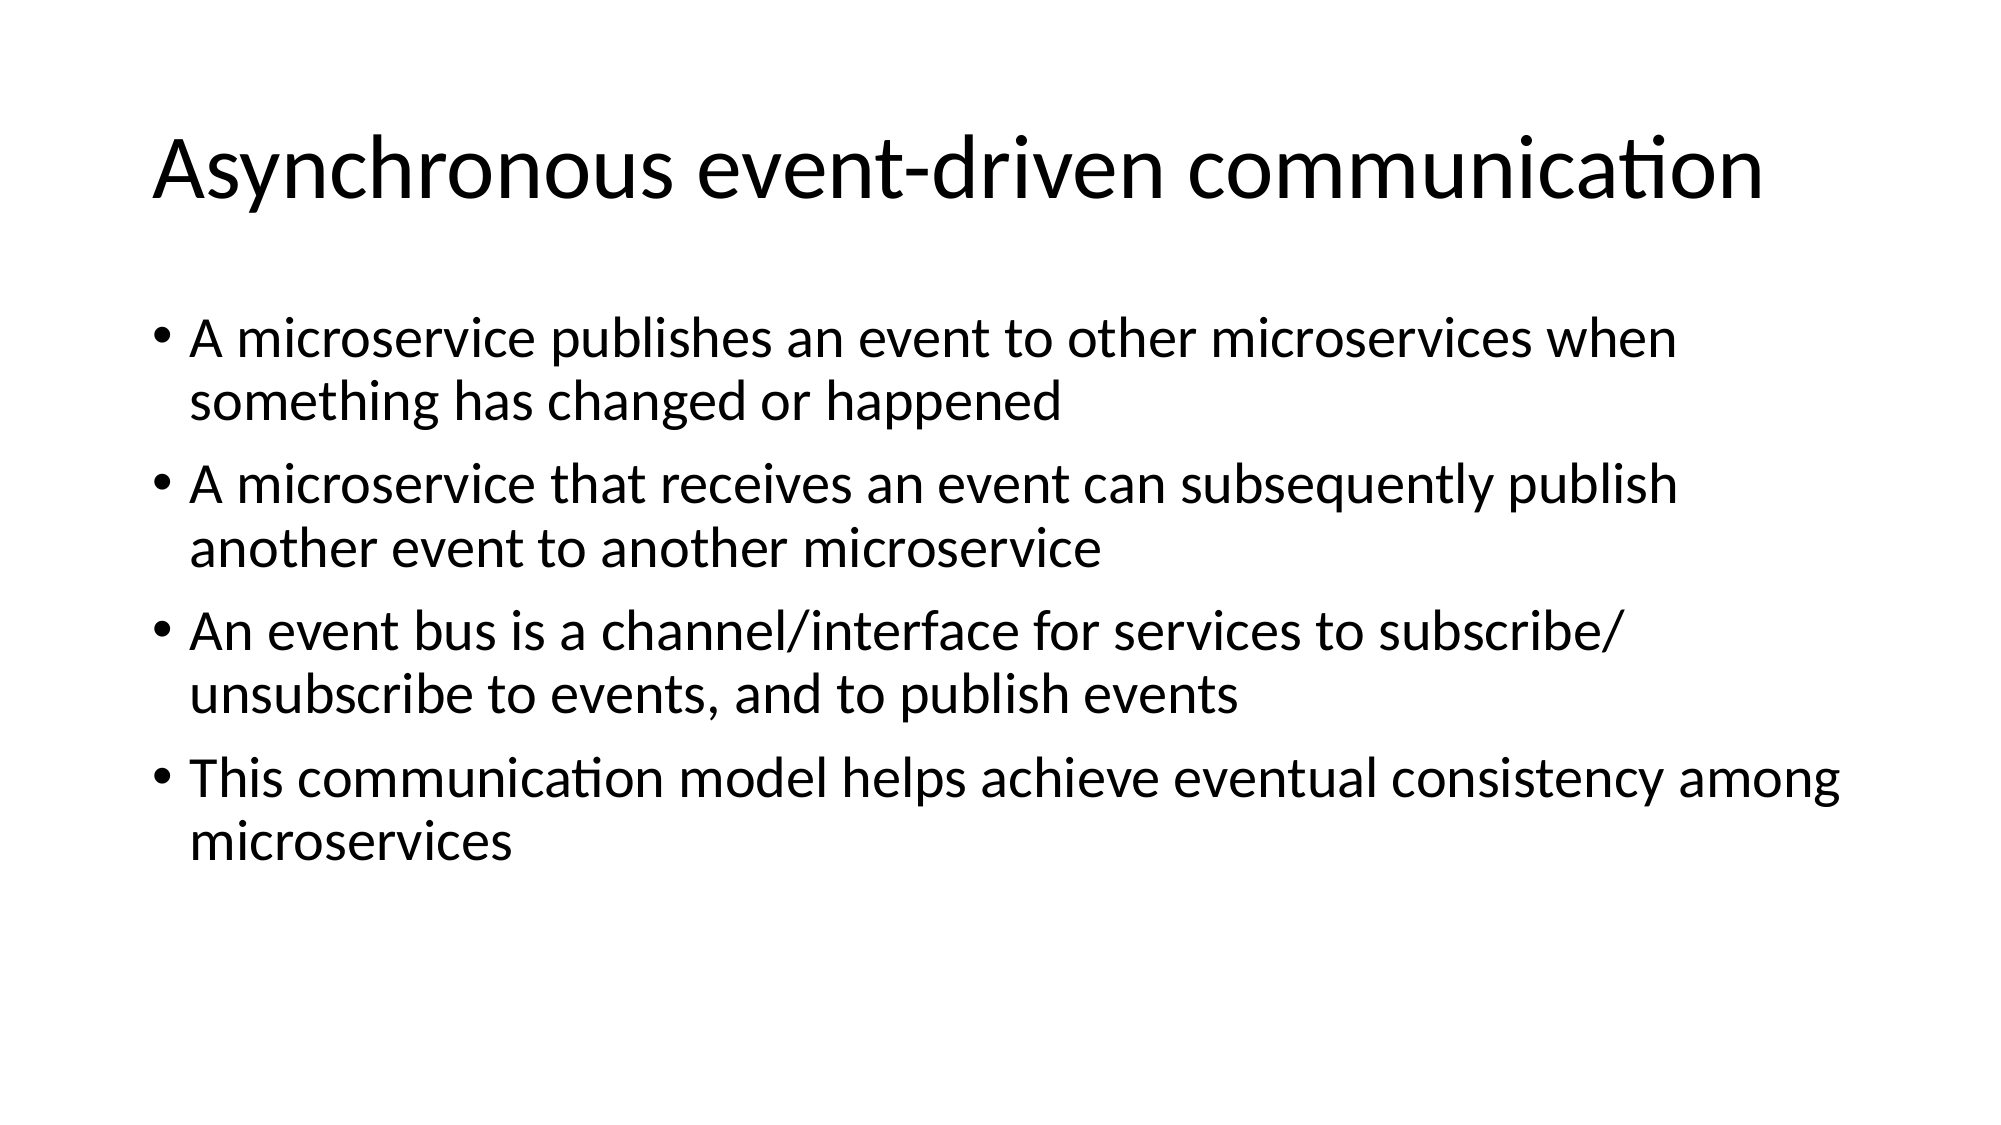

# Asynchronous event-driven communication
A microservice publishes an event to other microservices when something has changed or happened
A microservice that receives an event can subsequently publish another event to another microservice
An event bus is a channel/interface for services to subscribe/ unsubscribe to events, and to publish events
This communication model helps achieve eventual consistency among microservices